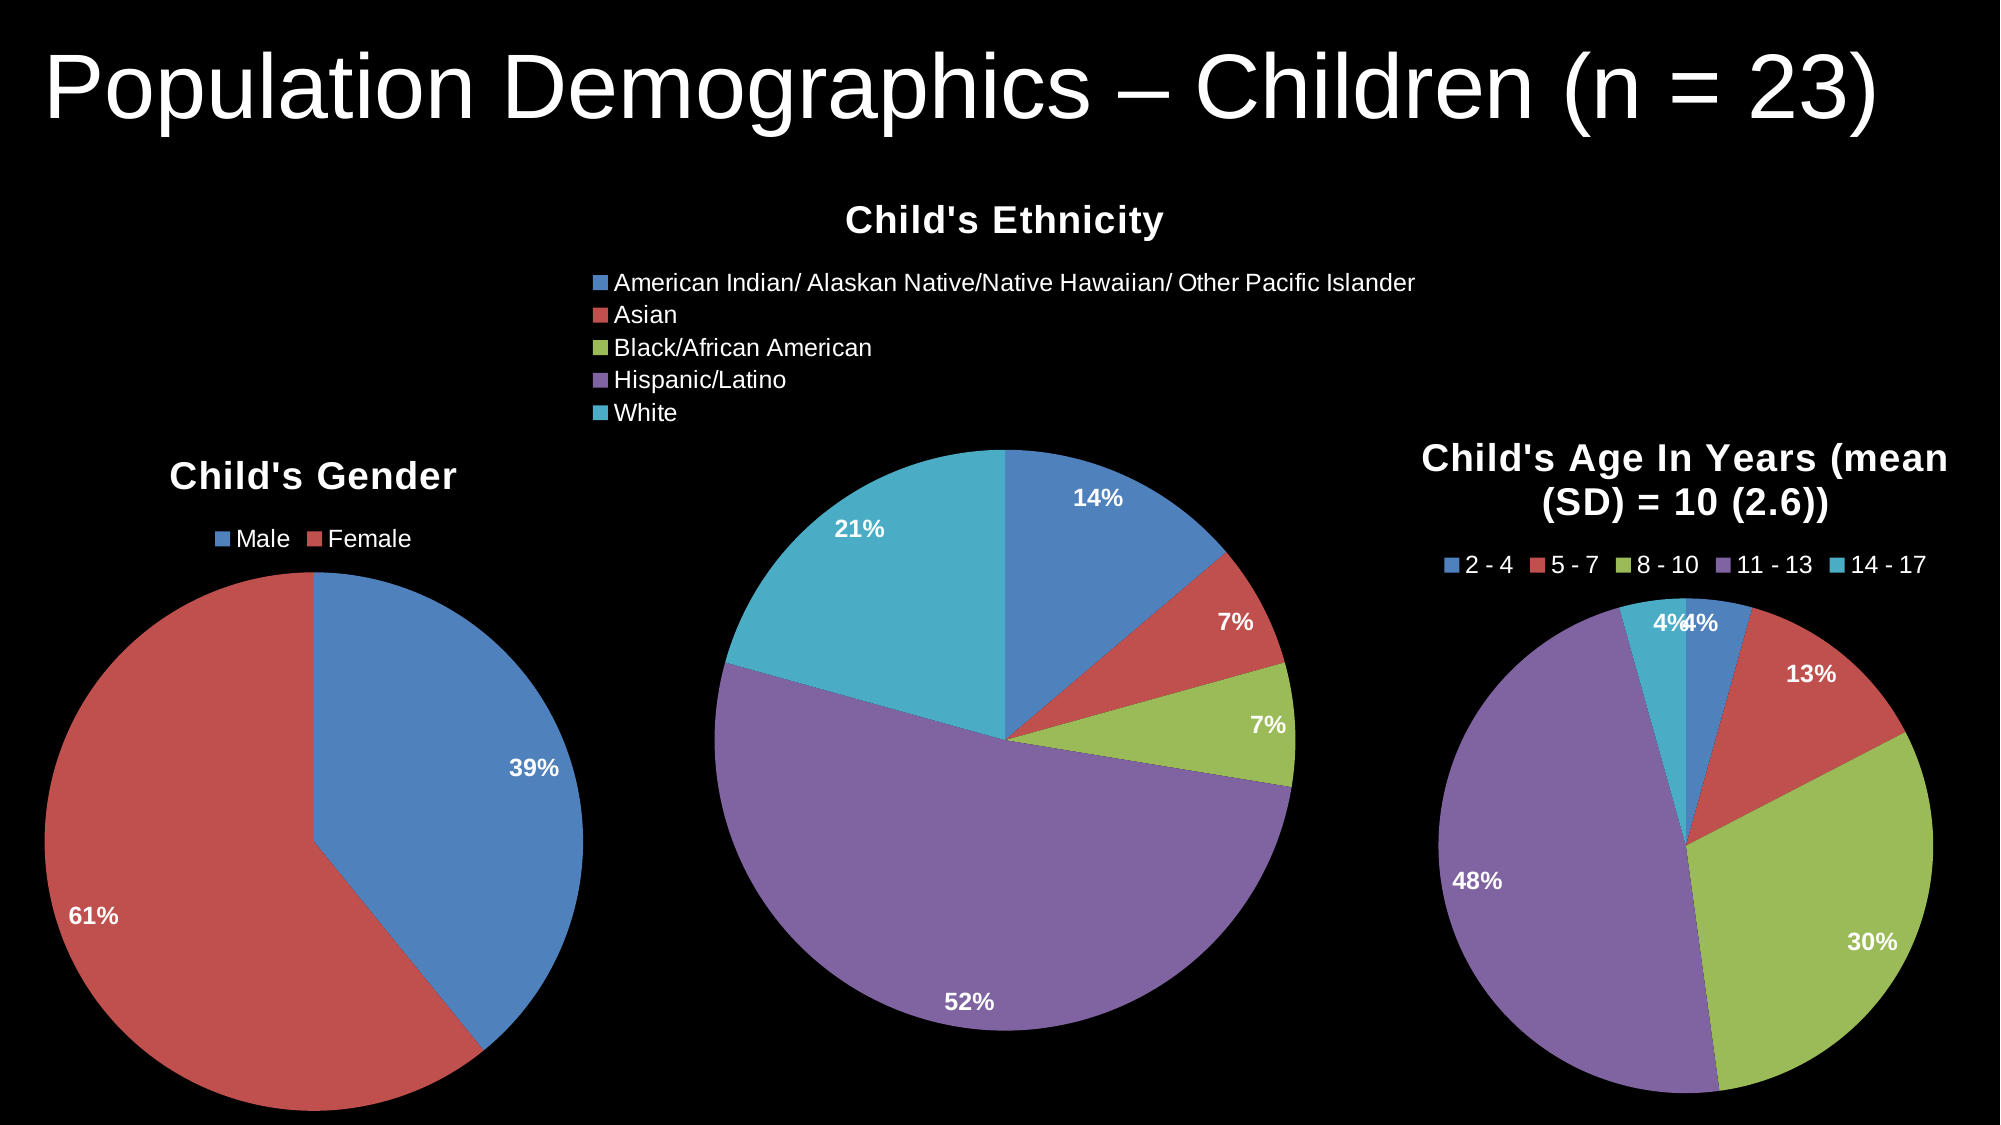

Population Demographics – Children (n = 23)

### Chart:

| Category | Child's Ethnicity |
|---|---|
| American Indian/ Alaskan Native/Native Hawaiian/ Other Pacific Islander | 4.0 |
| Asian | 2.0 |
| Black/African American | 2.0 |
| Hispanic/Latino | 15.0 |
| White | 6.0 |

### Chart:

| Category | Child's Age In Years (mean (SD) = 10 (2.6)) |
|---|---|
| 2 - 4 | 1.0 |
| 5 - 7 | 3.0 |
| 8 - 10 | 7.0 |
| 11 - 13 | 11.0 |
| 14 - 17 | 1.0 |

### Chart:

| Category | Child's Gender |
|---|---|
| Male | 9.0 |
| Female | 14.0 |